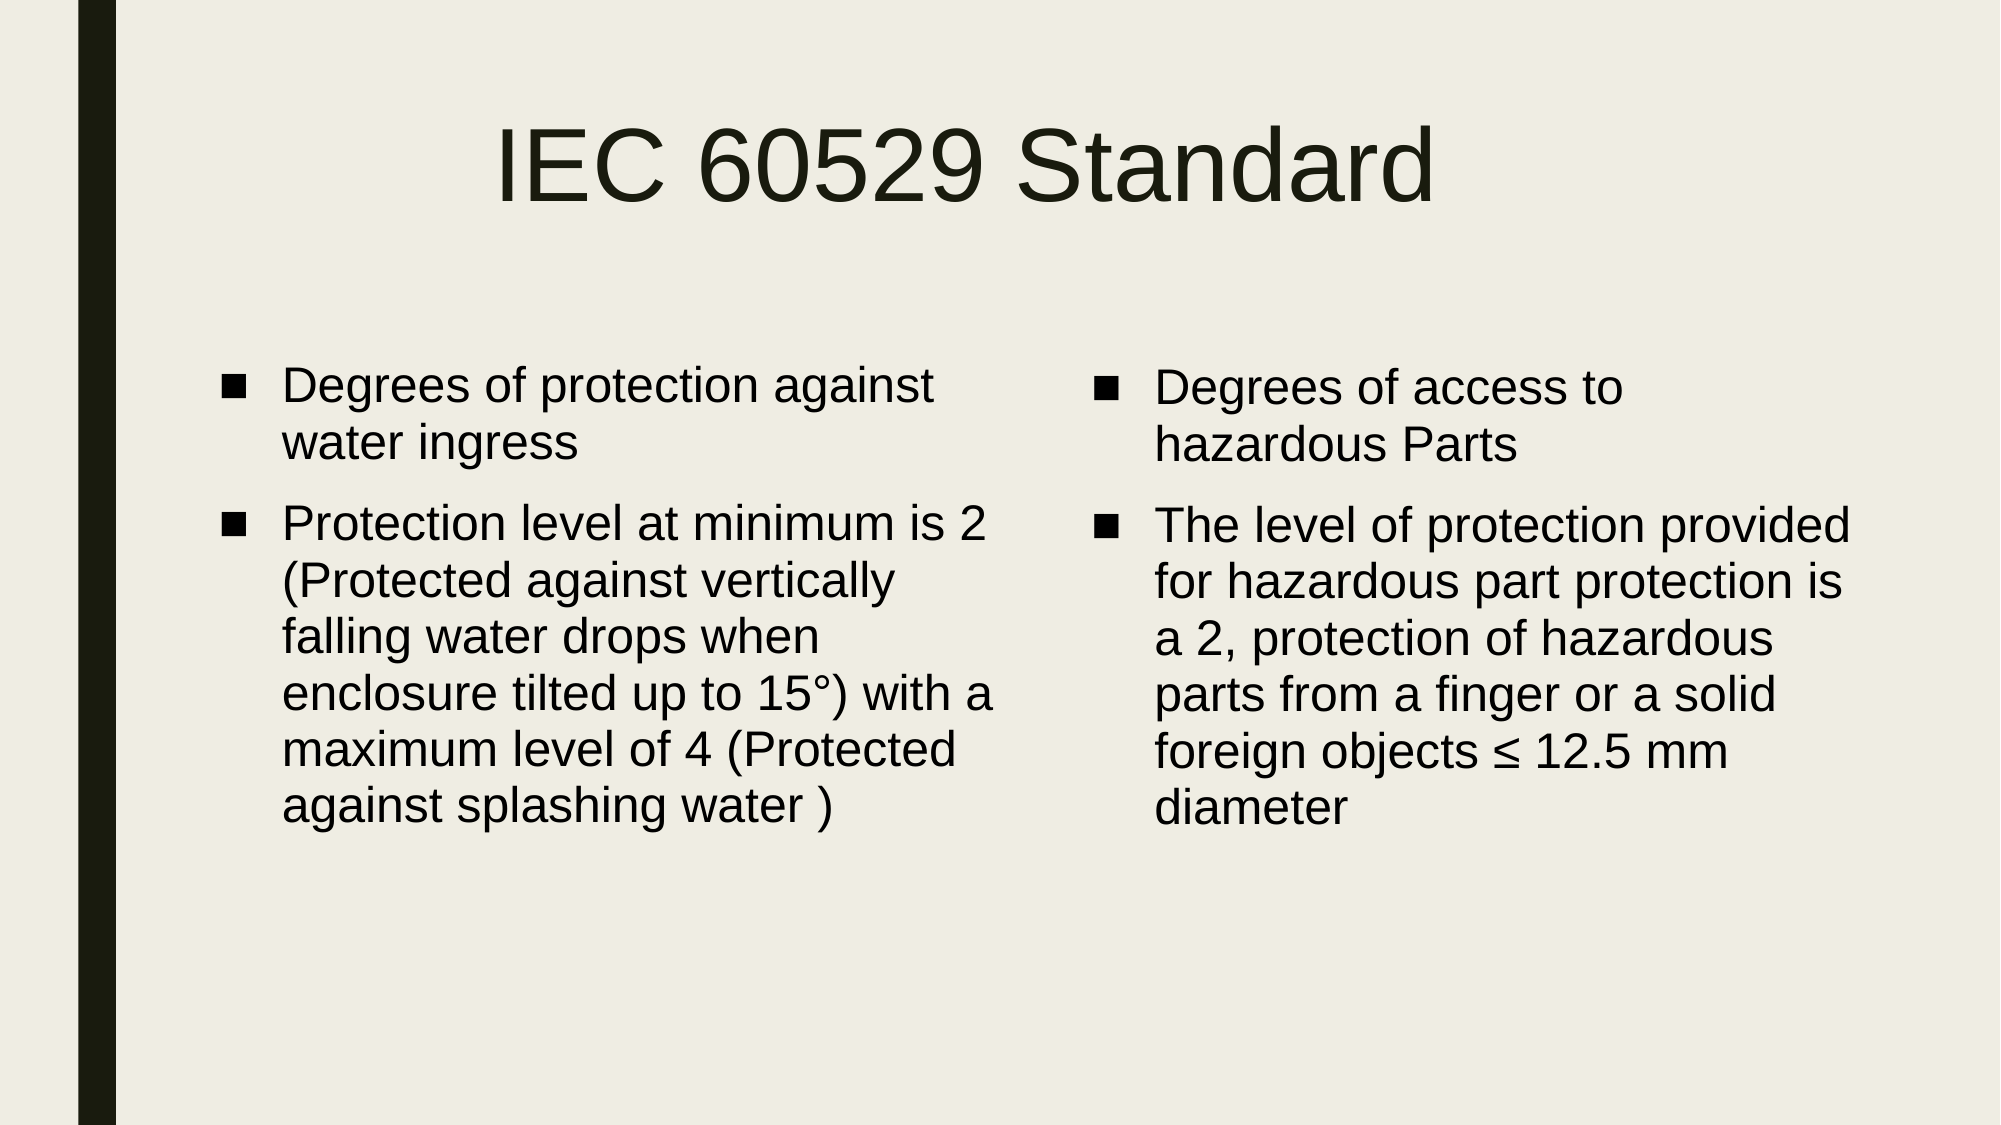

# IEC 60529 Standard
Degrees of protection against water ingress
Protection level at minimum is 2 (Protected against vertically falling water drops when enclosure tilted up to 15°) with a maximum level of 4 (Protected against splashing water )
Degrees of access to hazardous Parts
The level of protection provided for hazardous part protection is a 2, protection of hazardous parts from a finger or a solid foreign objects ≤ 12.5 mm diameter